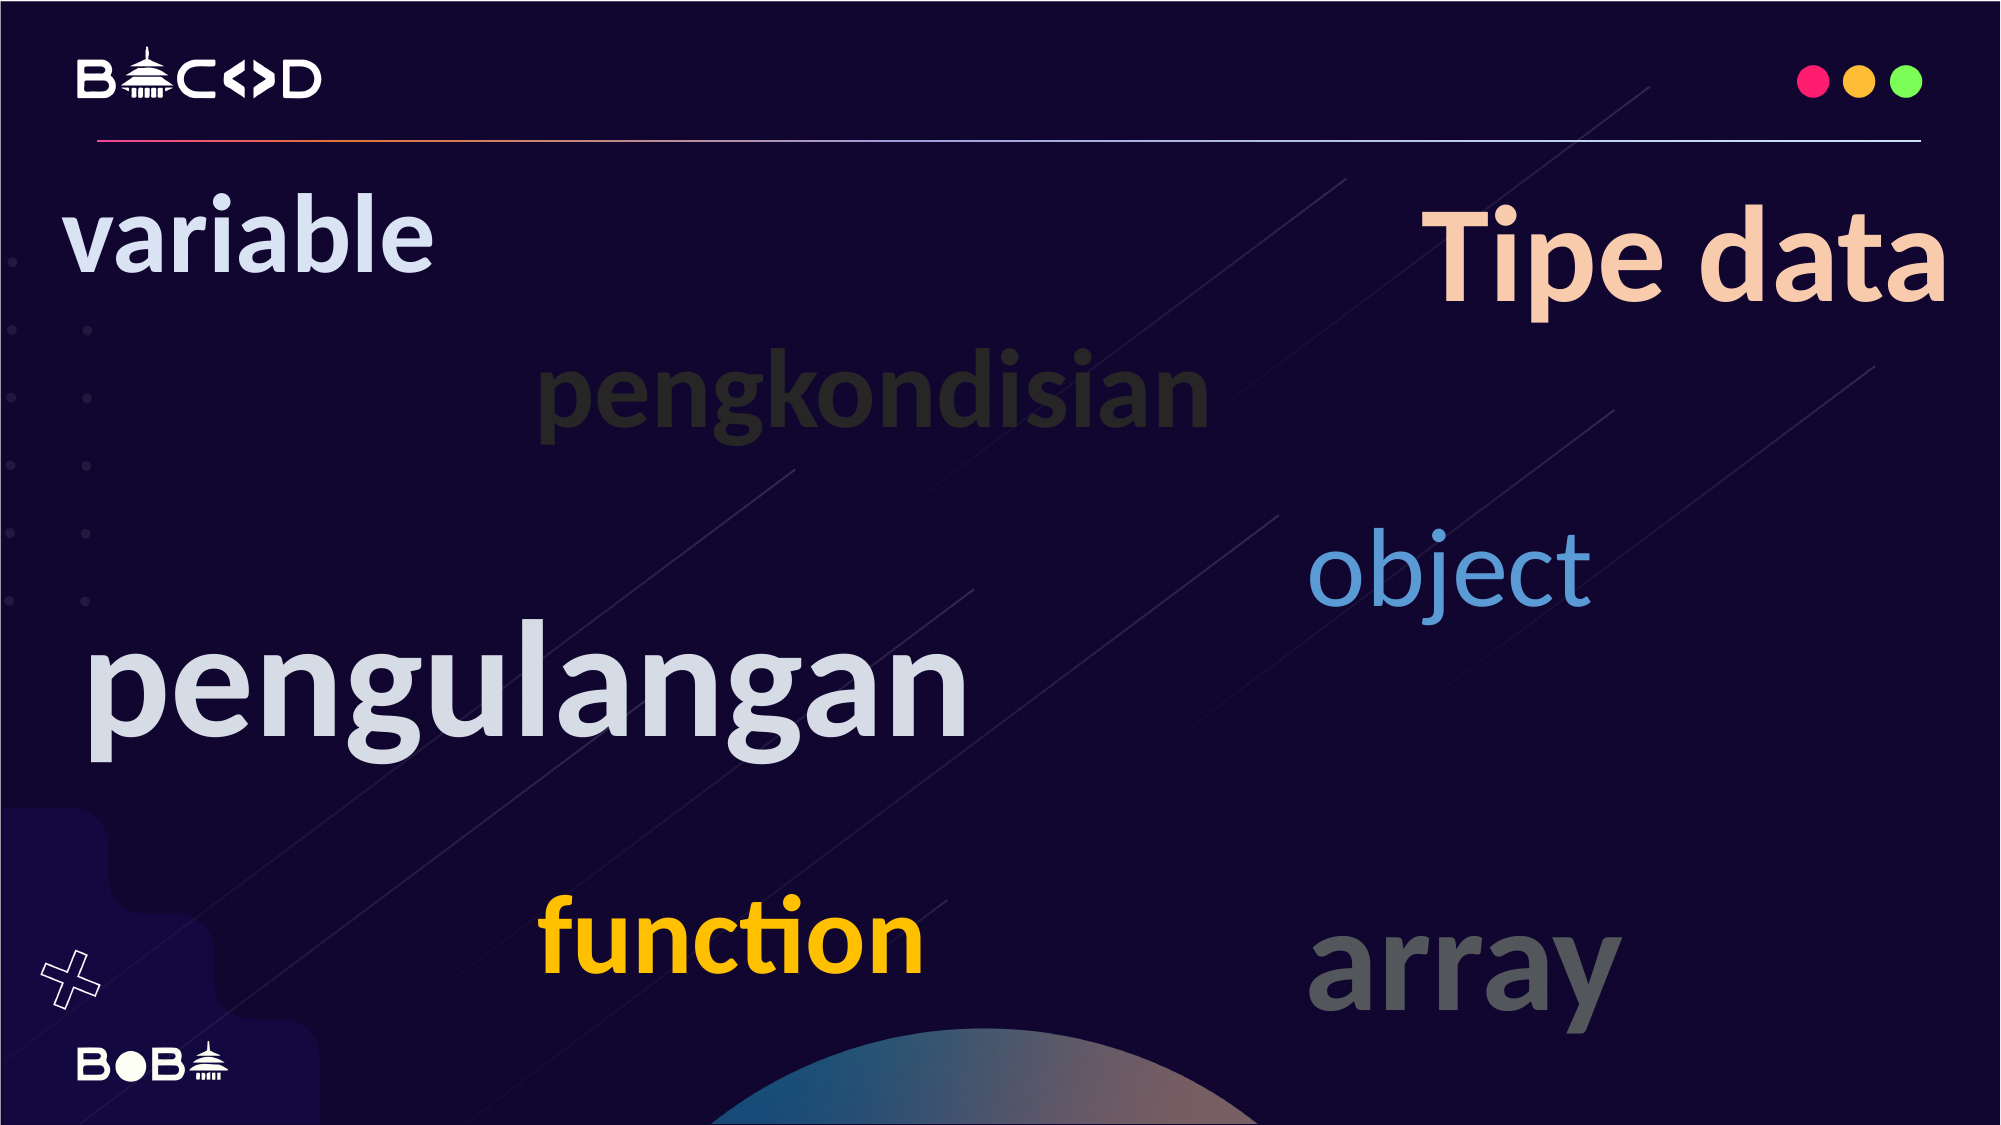

variable
Tipe data
pengkondisian
object
pengulangan
function
array